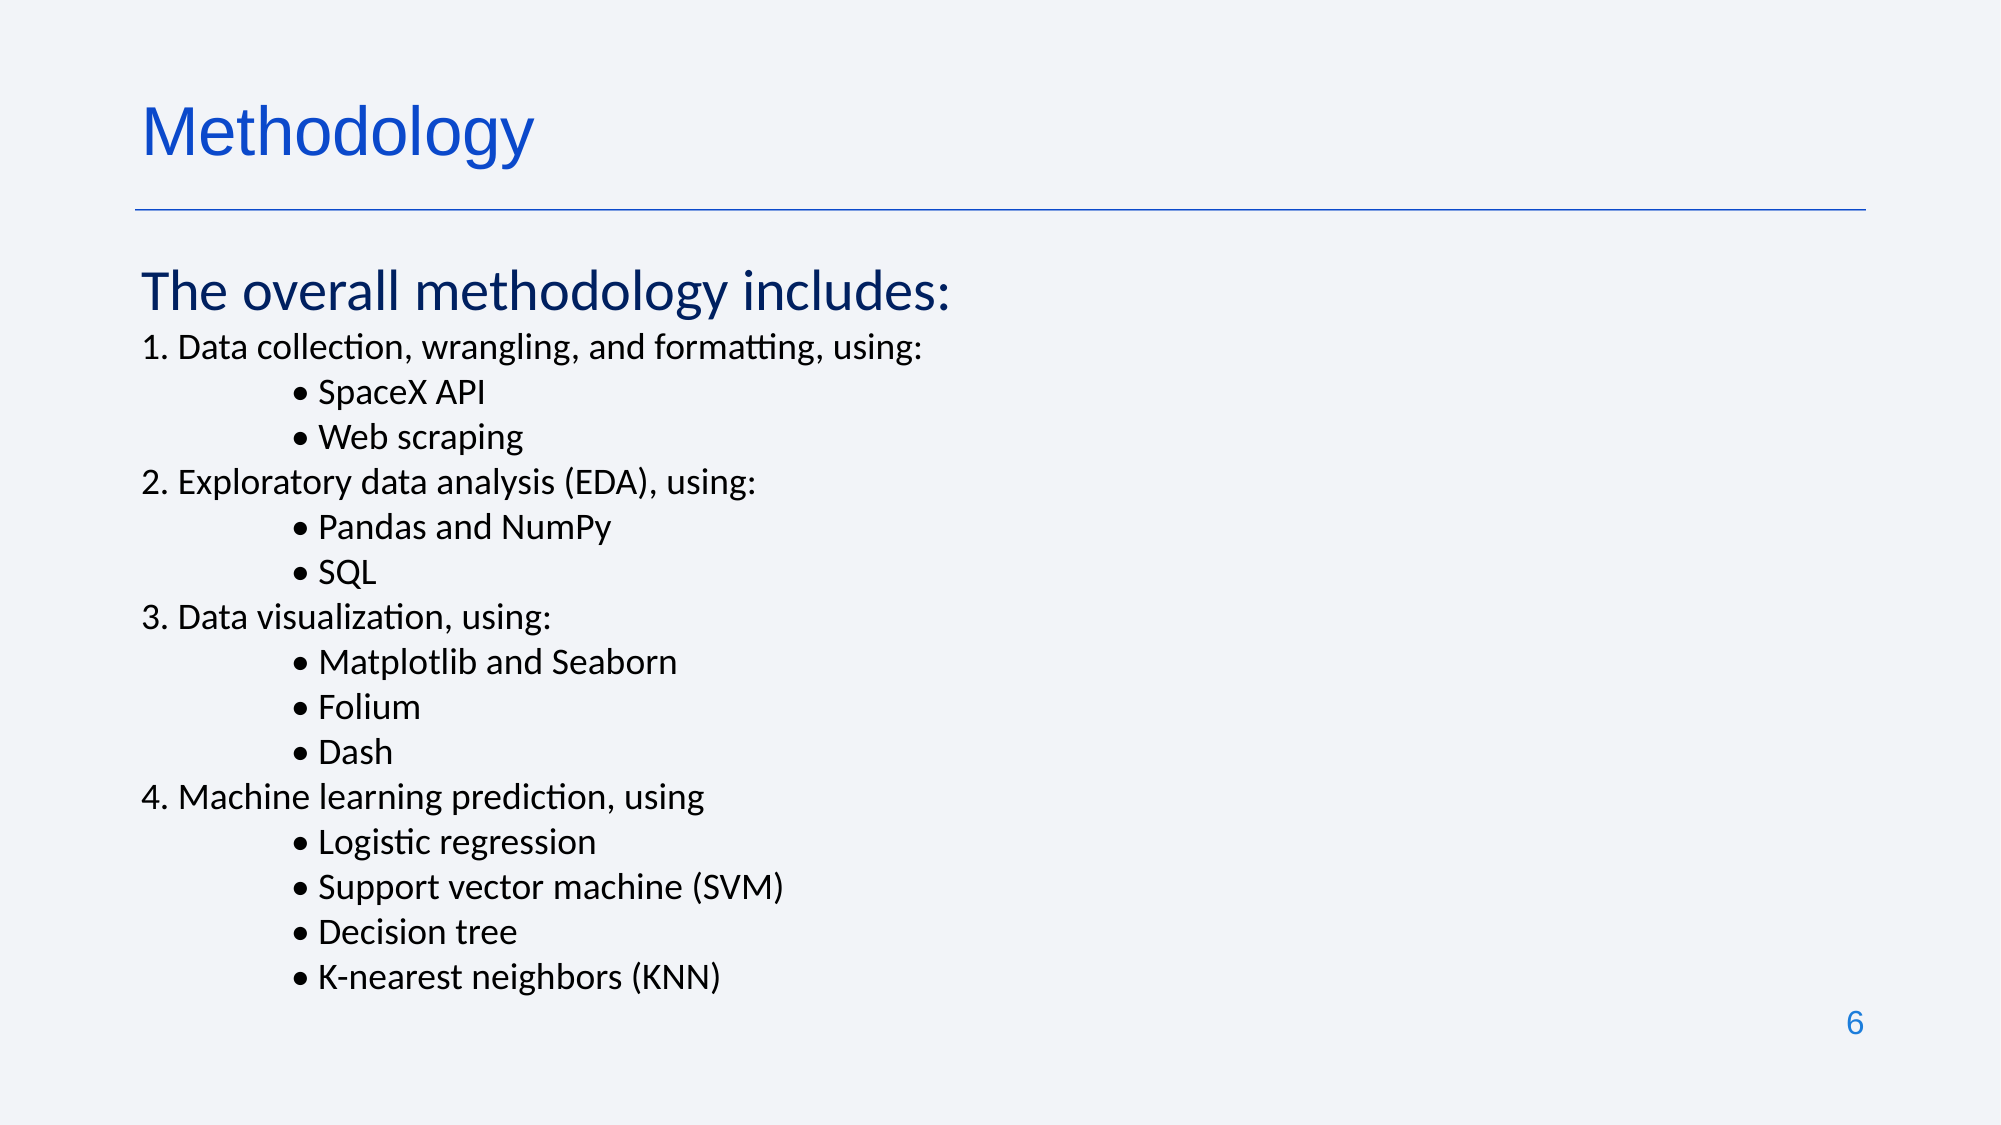

Methodology
The overall methodology includes:
1. Data collection, wrangling, and formatting, using:
	• SpaceX API
	• Web scraping
2. Exploratory data analysis (EDA), using:
	• Pandas and NumPy
	• SQL
3. Data visualization, using:
	• Matplotlib and Seaborn
	• Folium
	• Dash
4. Machine learning prediction, using
	• Logistic regression
	• Support vector machine (SVM)
	• Decision tree
	• K-nearest neighbors (KNN)

6